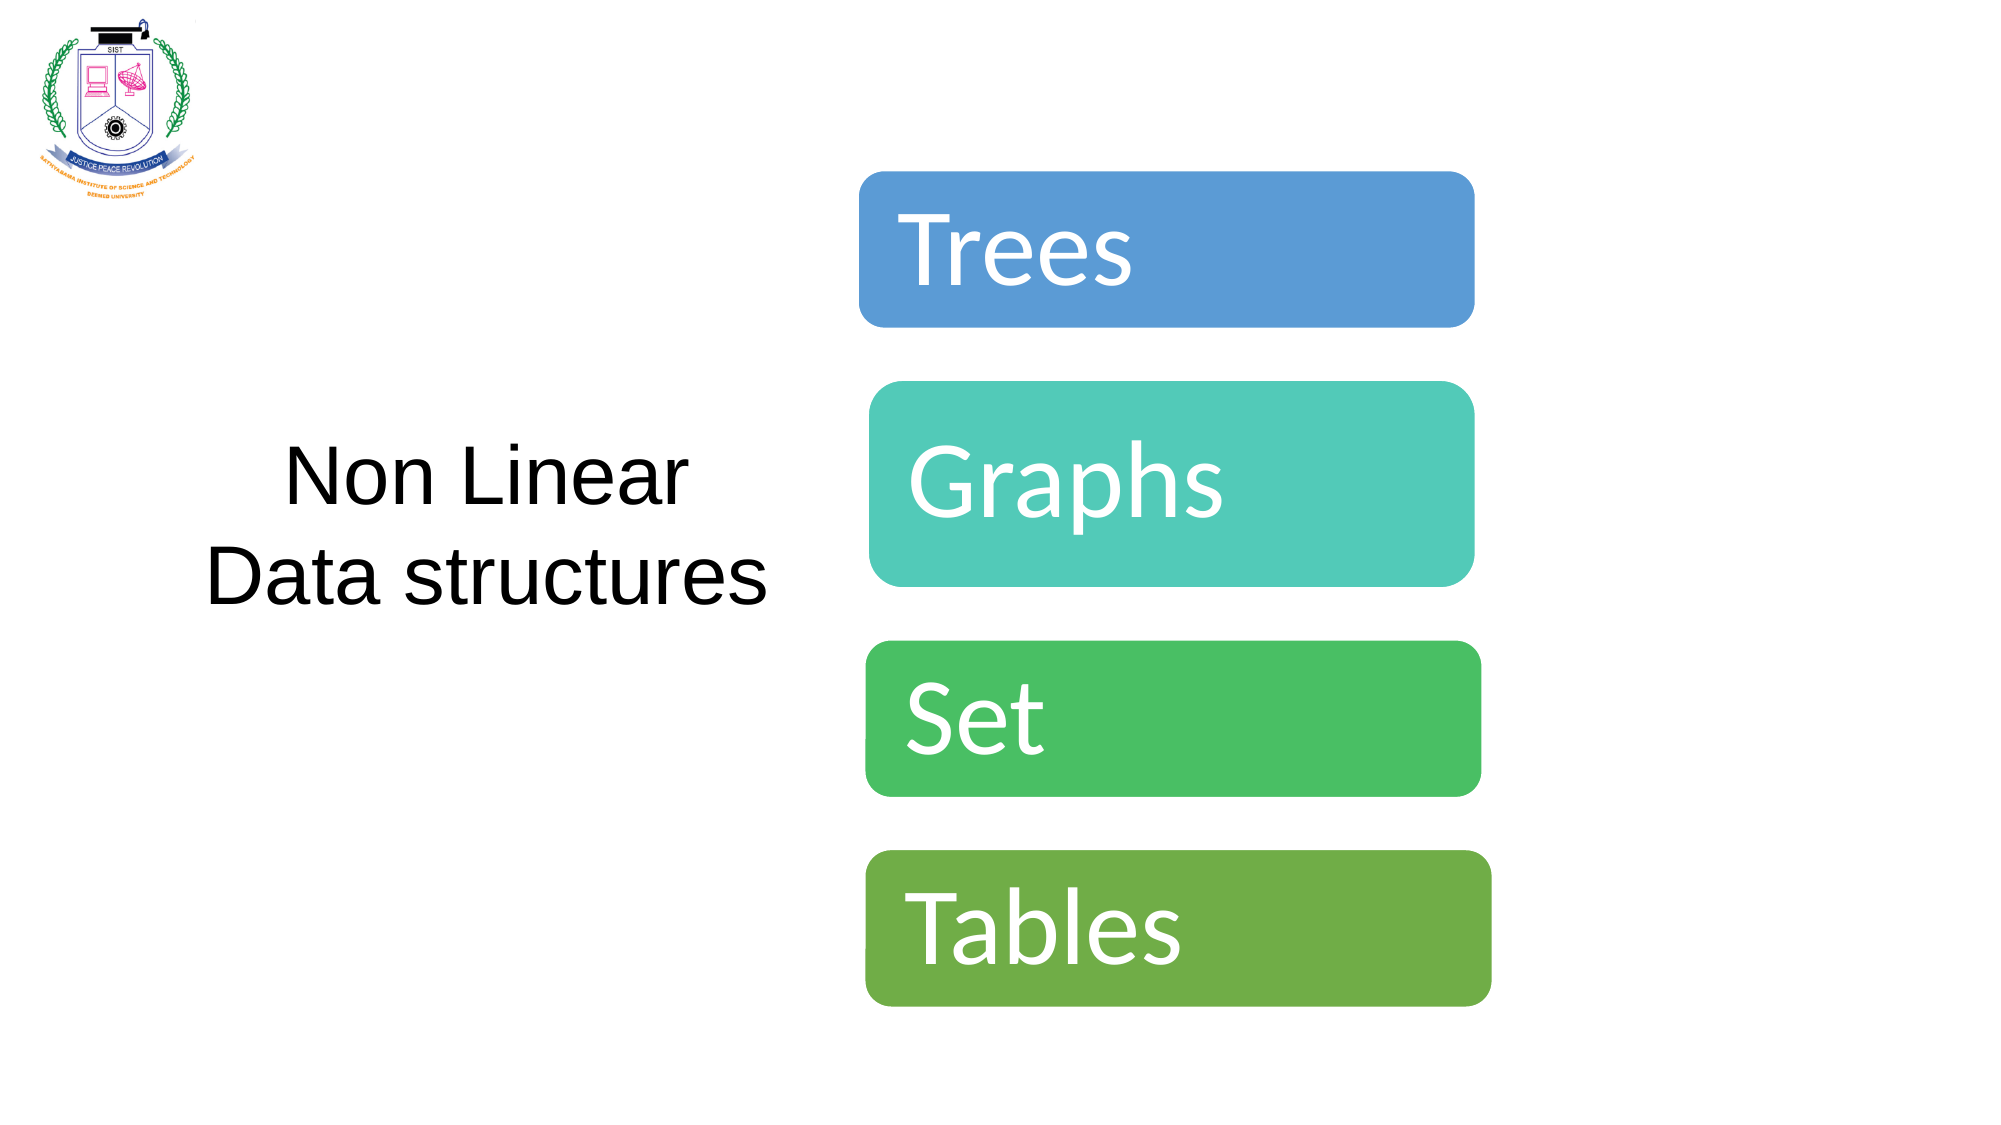

Trees

Graphs
Non Linear Data structures

Set

Tables